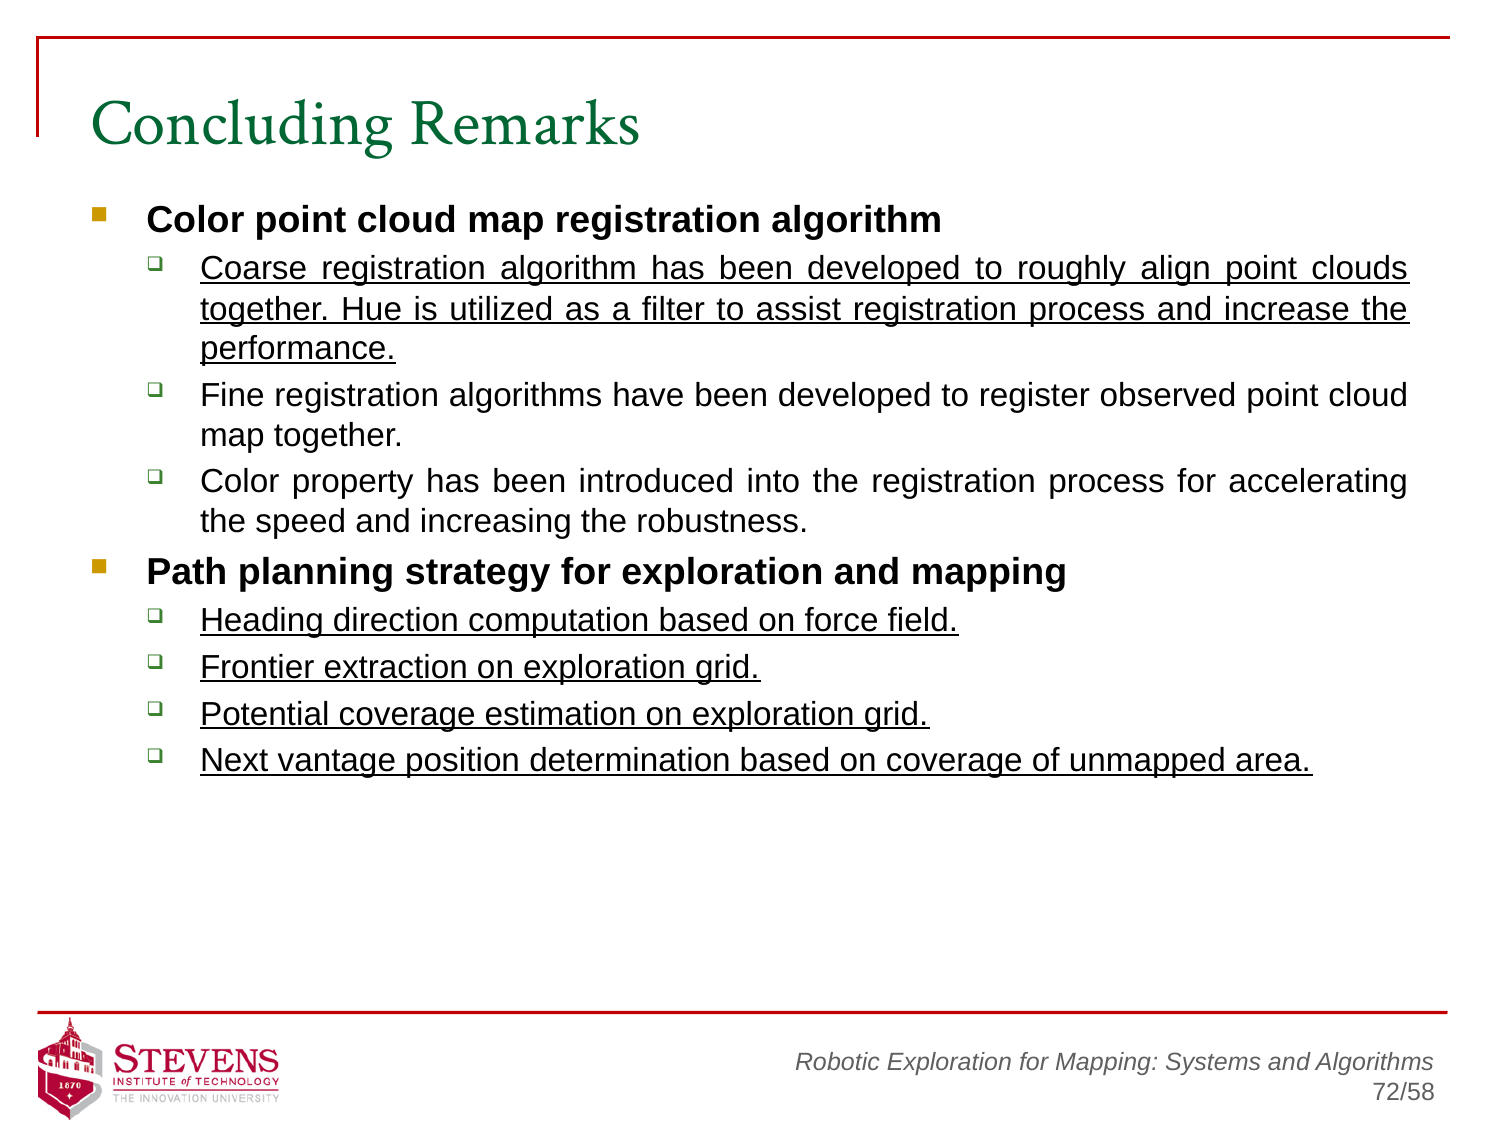

# Concluding Remarks
Color point cloud map registration algorithm
Coarse registration algorithm has been developed to roughly align point clouds together. Hue is utilized as a filter to assist registration process and increase the performance.
Fine registration algorithms have been developed to register observed point cloud map together.
Color property has been introduced into the registration process for accelerating the speed and increasing the robustness.
Path planning strategy for exploration and mapping
Heading direction computation based on force field.
Frontier extraction on exploration grid.
Potential coverage estimation on exploration grid.
Next vantage position determination based on coverage of unmapped area.